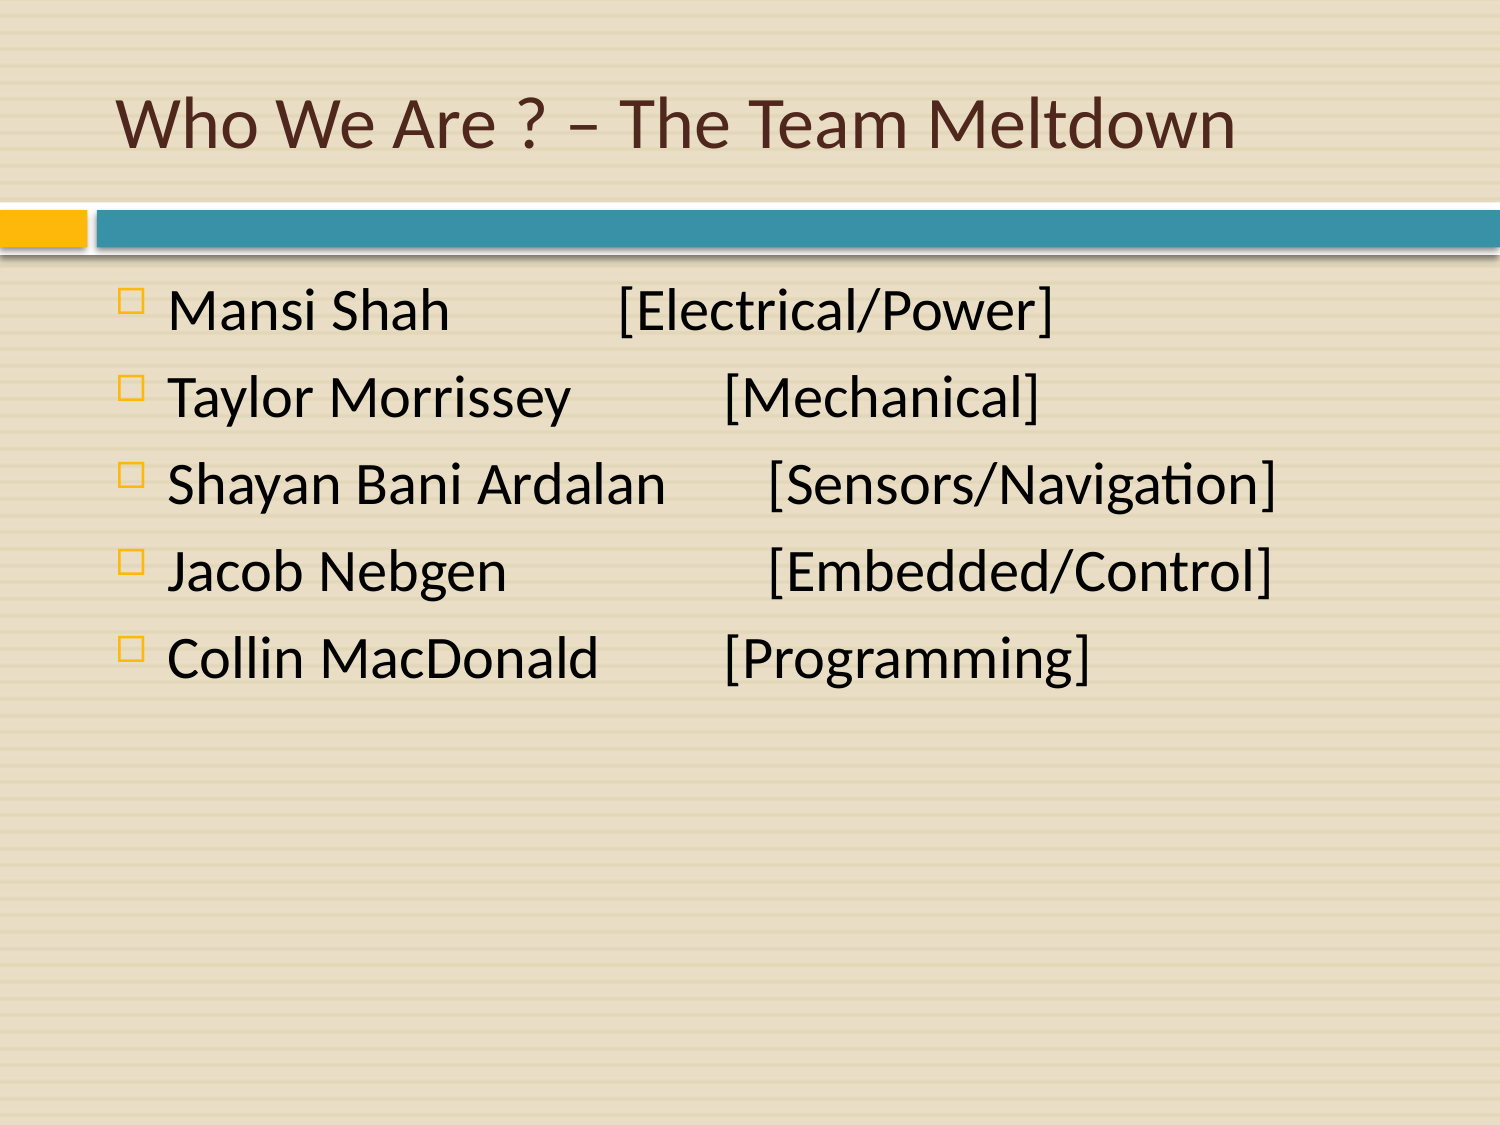

# Who We Are ? – The Team Meltdown
Mansi Shah 		[Electrical/Power]
Taylor Morrissey           [Mechanical]
Shayan Bani Ardalan	[Sensors/Navigation]
Jacob Nebgen 		[Embedded/Control]
Collin MacDonald         [Programming]